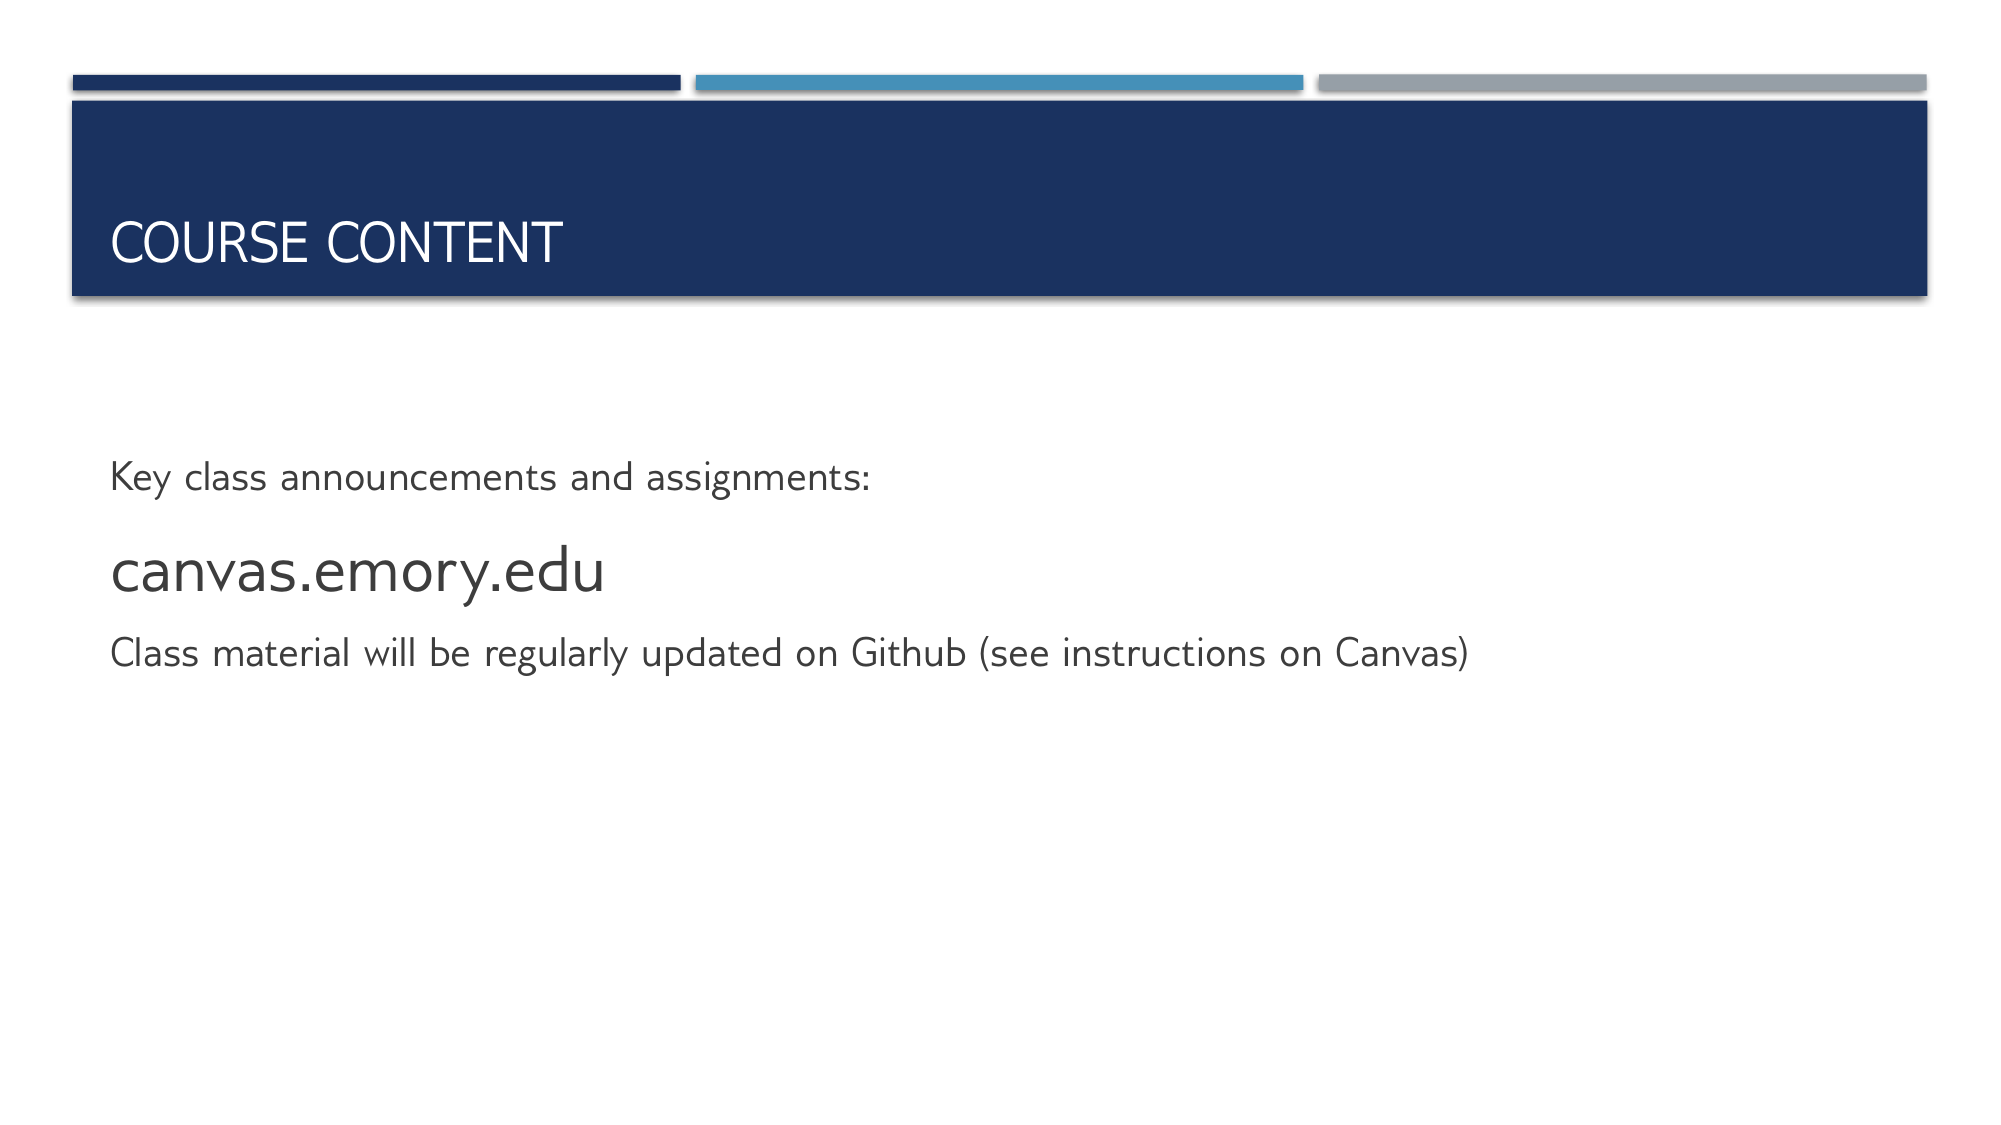

# COURSE CONTENT
Key class announcements and assignments:
canvas.emory.edu
Class material will be regularly updated on Github (see instructions on Canvas)